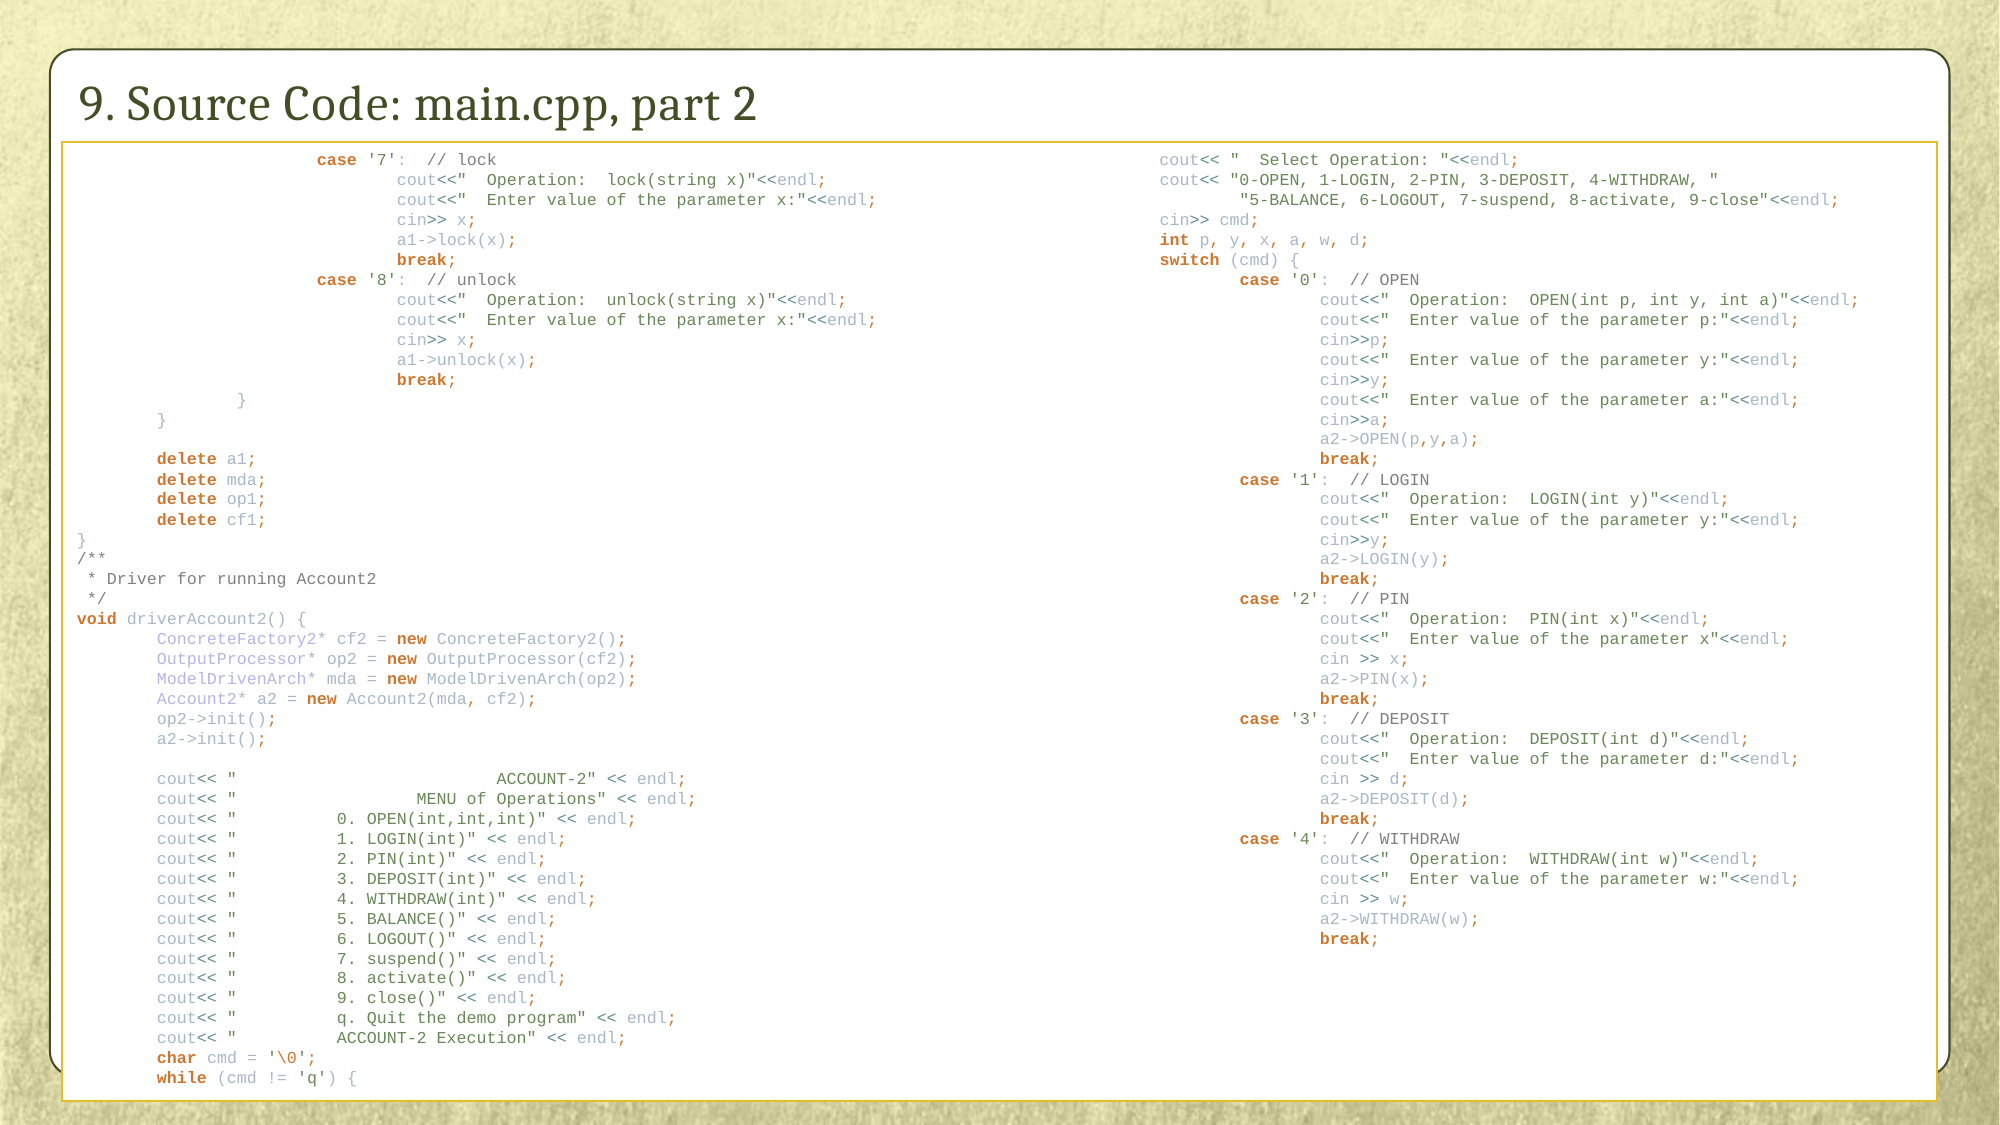

# 9. Source Code: main.cpp, part 2
                        case '7':  // lock
                                cout<<"  Operation:  lock(string x)"<<endl;
                                cout<<"  Enter value of the parameter x:"<<endl;
                                cin>> x;
                                a1->lock(x);
                                break;
                        case '8':  // unlock
                                cout<<"  Operation:  unlock(string x)"<<endl;
                                cout<<"  Enter value of the parameter x:"<<endl;
                                cin>> x;
                                a1->unlock(x);
                                break;
                }
        }
        delete a1;
        delete mda;
        delete op1;
        delete cf1;
}
/**
 * Driver for running Account2
 */
void driverAccount2() {
        ConcreteFactory2* cf2 = new ConcreteFactory2();
        OutputProcessor* op2 = new OutputProcessor(cf2);
        ModelDrivenArch* mda = new ModelDrivenArch(op2);
        Account2* a2 = new Account2(mda, cf2);
        op2->init();
        a2->init();
        cout<< "                          ACCOUNT-2" << endl;
        cout<< "                  MENU of Operations" << endl;
        cout<< "          0. OPEN(int,int,int)" << endl;
        cout<< "          1. LOGIN(int)" << endl;
        cout<< "          2. PIN(int)" << endl;
        cout<< "          3. DEPOSIT(int)" << endl;
        cout<< "          4. WITHDRAW(int)" << endl;
        cout<< "          5. BALANCE()" << endl;
        cout<< "          6. LOGOUT()" << endl;
        cout<< "          7. suspend()" << endl;
        cout<< "          8. activate()" << endl;
        cout<< "          9. close()" << endl;
        cout<< "          q. Quit the demo program" << endl;
        cout<< "          ACCOUNT-2 Execution" << endl;
        char cmd = '\0';
        while (cmd != 'q') {
                cout<< "  Select Operation: "<<endl;
                cout<< "0-OPEN, 1-LOGIN, 2-PIN, 3-DEPOSIT, 4-WITHDRAW, "
                        "5-BALANCE, 6-LOGOUT, 7-suspend, 8-activate, 9-close"<<endl;
                cin>> cmd;
                int p, y, x, a, w, d;
                switch (cmd) {
                        case '0':  // OPEN
                                cout<<"  Operation:  OPEN(int p, int y, int a)"<<endl;
                                cout<<"  Enter value of the parameter p:"<<endl;
                                cin>>p;
                                cout<<"  Enter value of the parameter y:"<<endl;
                                cin>>y;
                                cout<<"  Enter value of the parameter a:"<<endl;
                                cin>>a;
                                a2->OPEN(p,y,a);
                                break;
                        case '1':  // LOGIN
                                cout<<"  Operation:  LOGIN(int y)"<<endl;
                                cout<<"  Enter value of the parameter y:"<<endl;
                                cin>>y;
                                a2->LOGIN(y);
                                break;
                        case '2':  // PIN
                                cout<<"  Operation:  PIN(int x)"<<endl;
                                cout<<"  Enter value of the parameter x"<<endl;
                                cin >> x;
                                a2->PIN(x);
                                break;
                        case '3':  // DEPOSIT
                                cout<<"  Operation:  DEPOSIT(int d)"<<endl;
                                cout<<"  Enter value of the parameter d:"<<endl;
                                cin >> d;
                                a2->DEPOSIT(d);
                                break;
                        case '4':  // WITHDRAW
                                cout<<"  Operation:  WITHDRAW(int w)"<<endl;
                                cout<<"  Enter value of the parameter w:"<<endl;
                                cin >> w;
                                a2->WITHDRAW(w);
                                break;
CS586 by Dr Bogdan Korel @ IIT
77